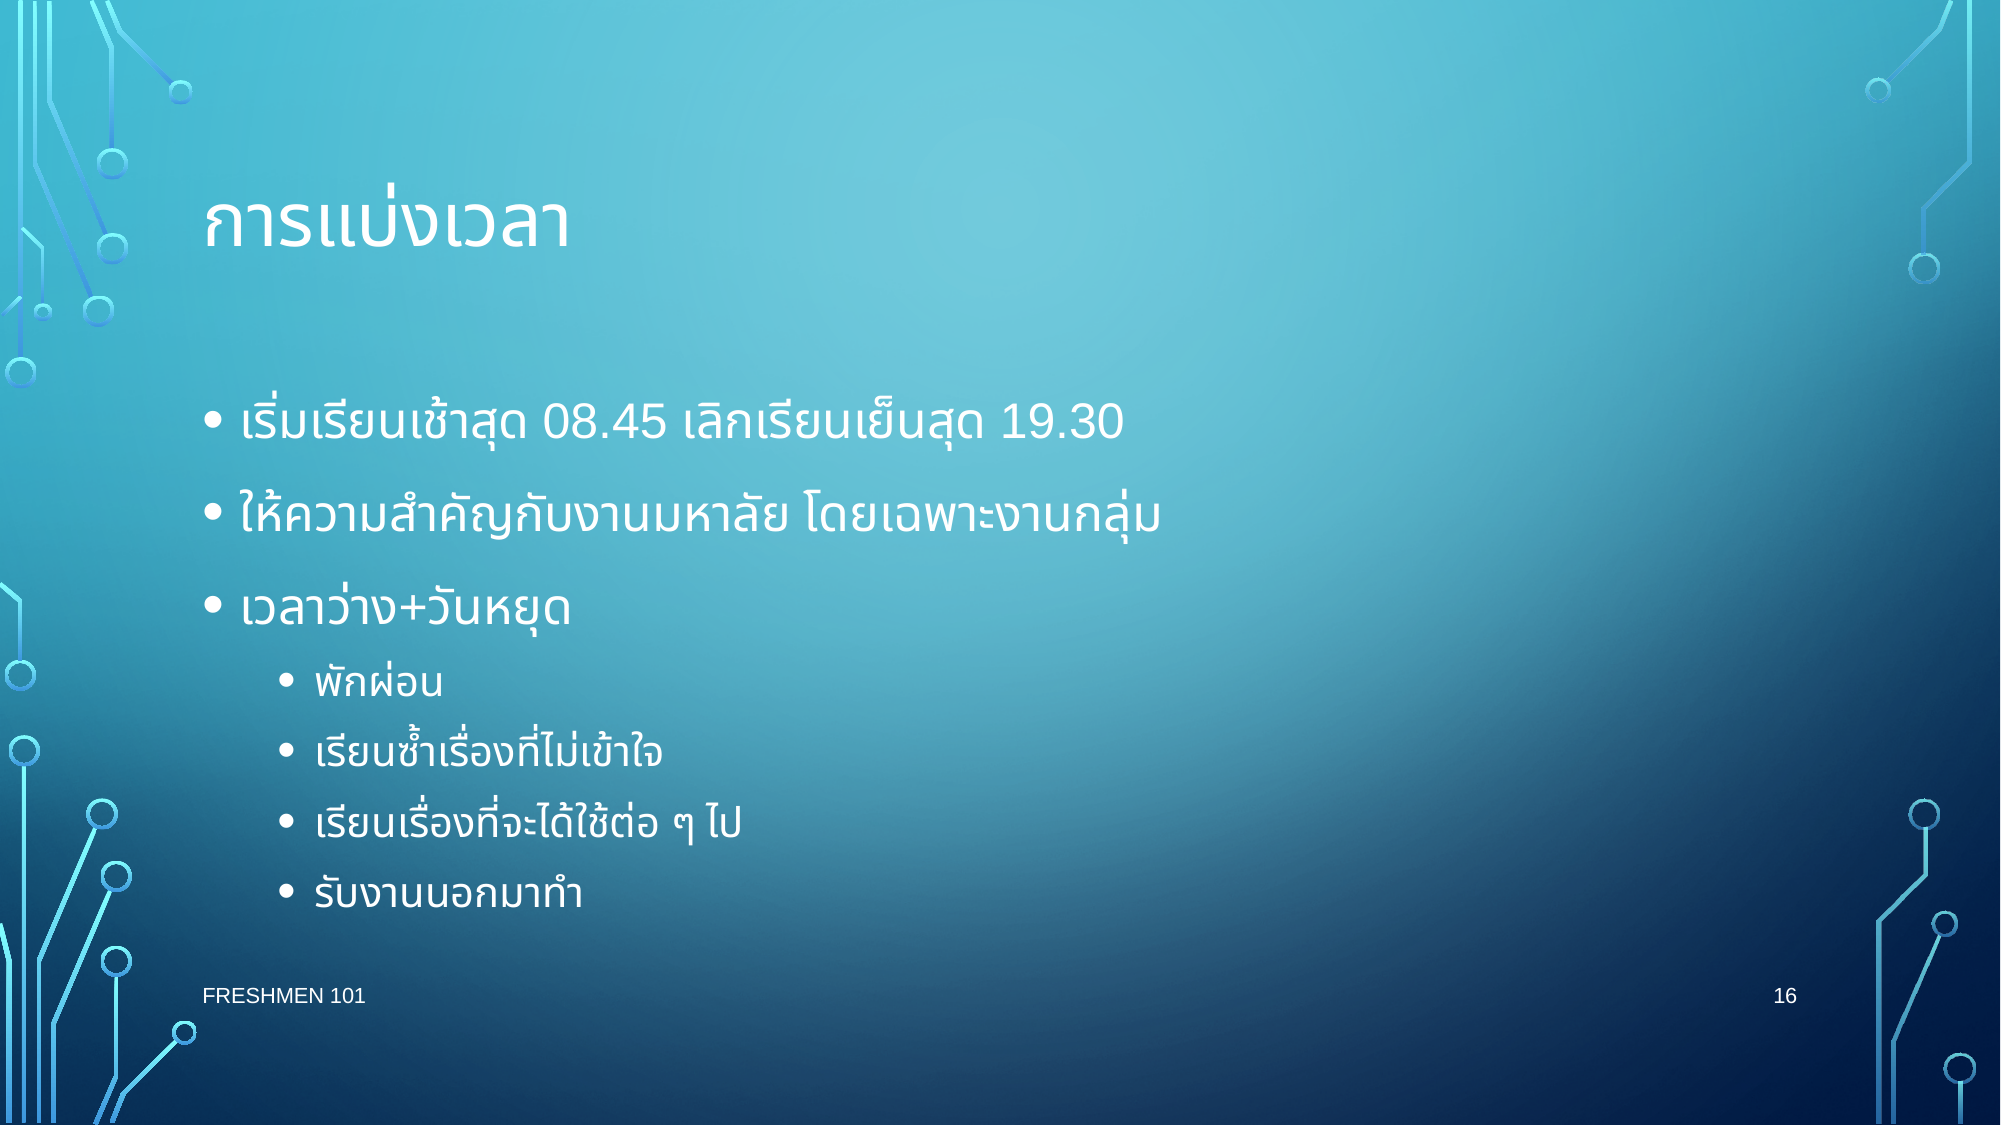

# การแบ่งเวลา
เริ่มเรียนเช้าสุด 08.45 เลิกเรียนเย็นสุด 19.30
ให้ความสำคัญกับงานมหาลัย โดยเฉพาะงานกลุ่ม
เวลาว่าง+วันหยุด
พักผ่อน
เรียนซ้ำเรื่องที่ไม่เข้าใจ
เรียนเรื่องที่จะได้ใช้ต่อ ๆ ไป
รับงานนอกมาทำ
16
Freshmen 101